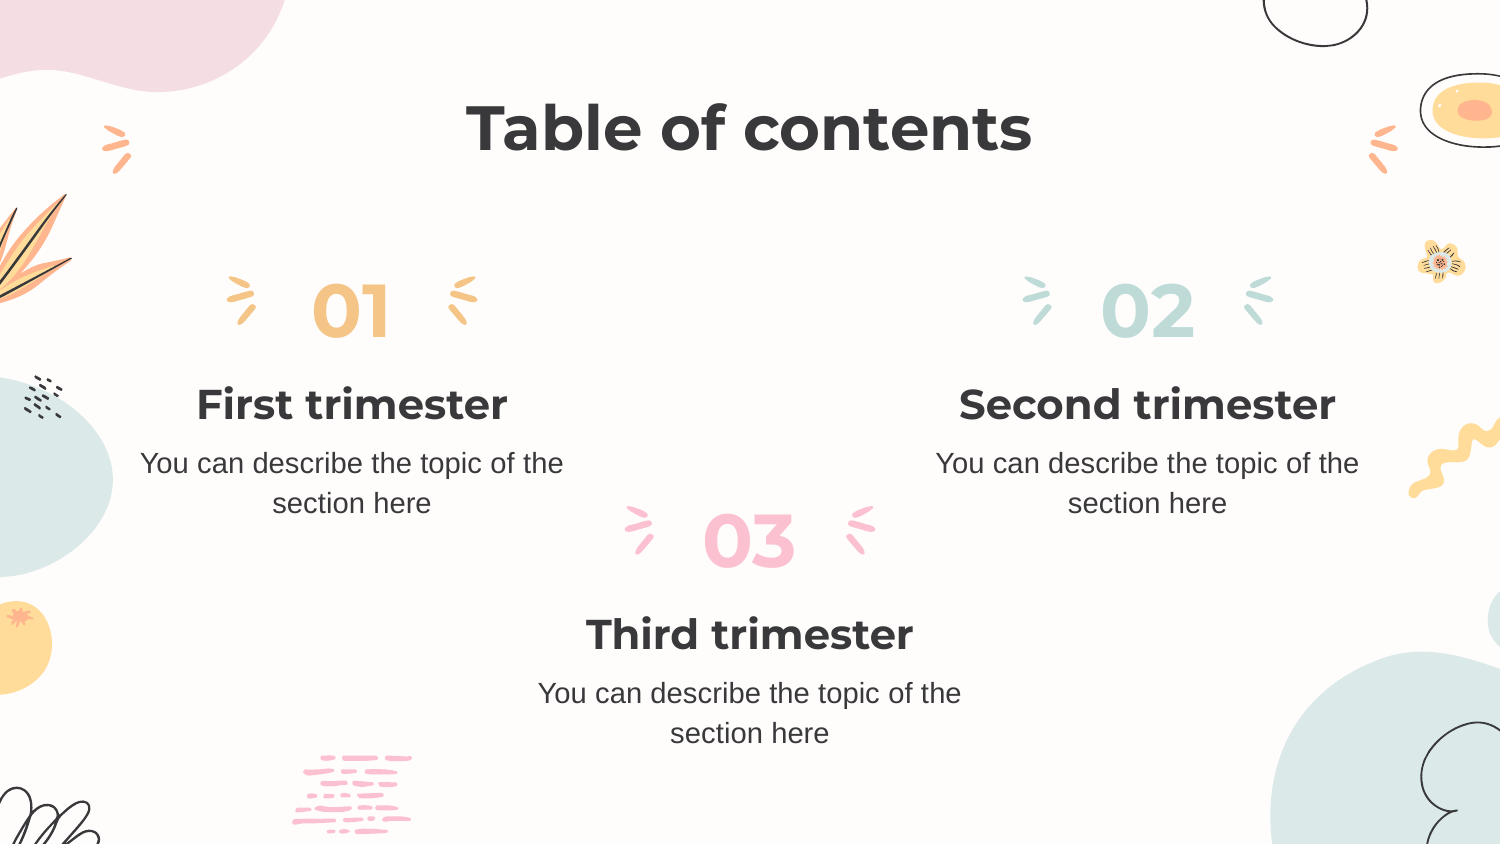

# Table of contents
01
02

Second trimester
First trimester
You can describe the topic of the section here
You can describe the topic of the section here
03

Third trimester
You can describe the topic of the section here